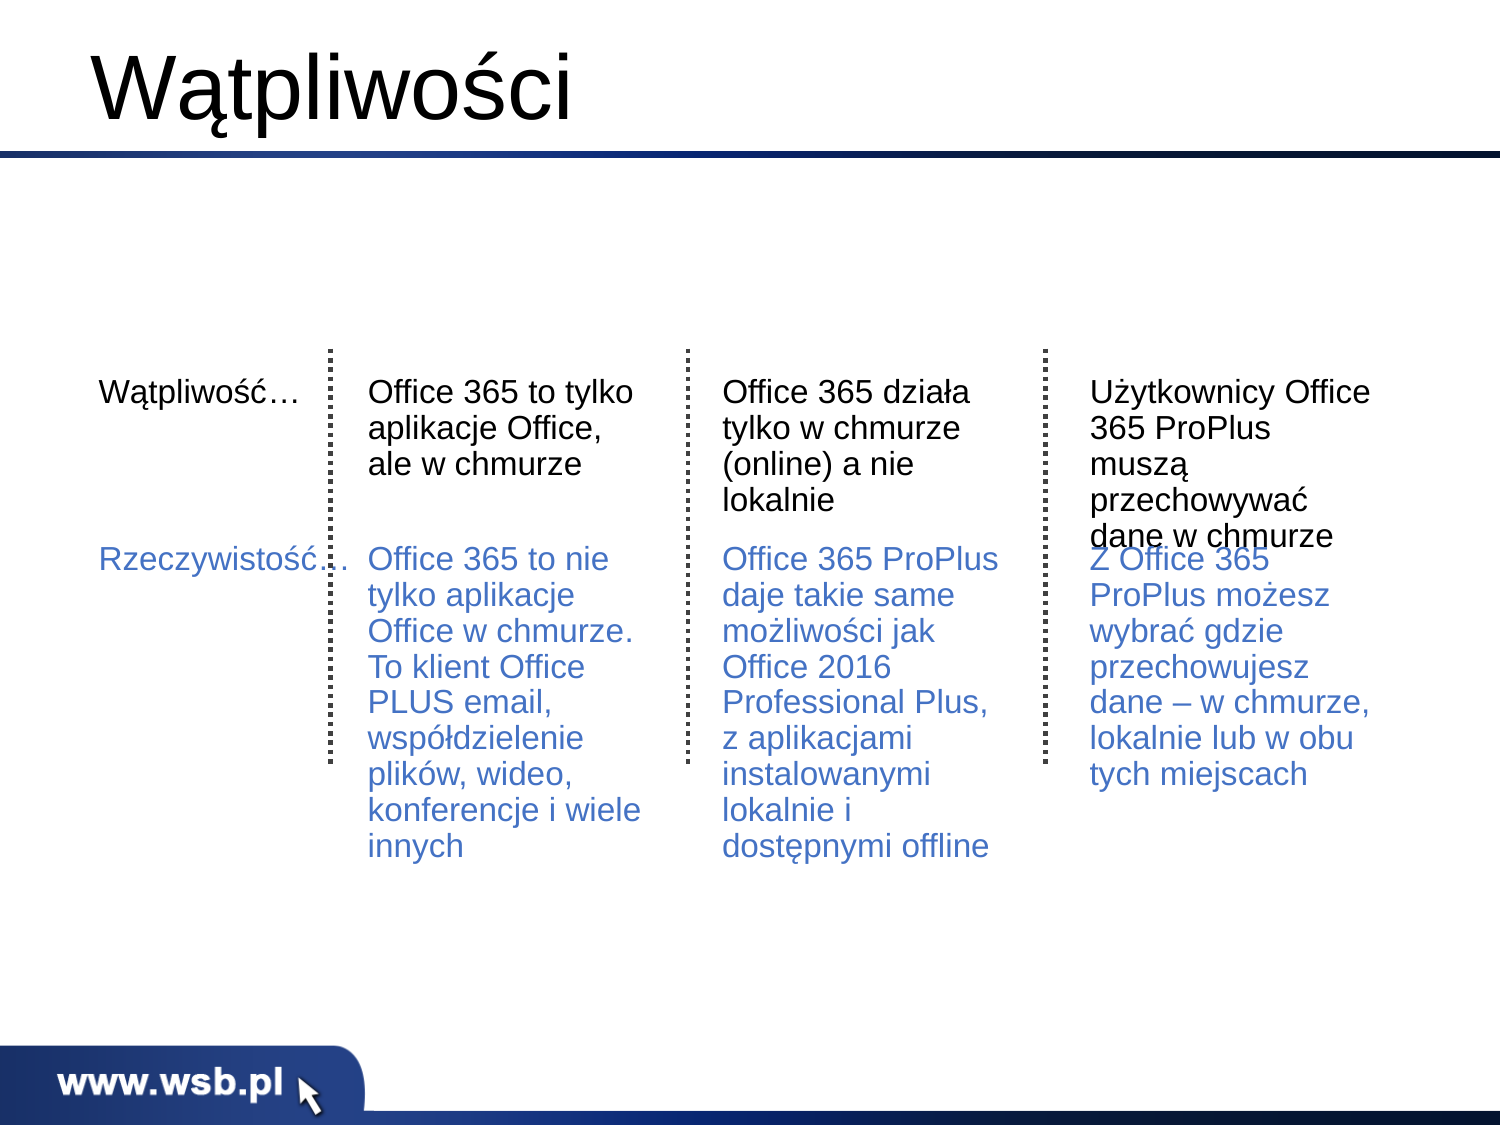

# Wątpliwości
Wątpliwość…
Office 365 to tylko aplikacje Office, ale w chmurze
Office 365 działa tylko w chmurze (online) a nie lokalnie
Użytkownicy Office 365 ProPlus muszą przechowywać dane w chmurze
Rzeczywistość…
Office 365 to nie tylko aplikacje Office w chmurze. To klient Office PLUS email, współdzielenie plików, wideo, konferencje i wiele innych
Office 365 ProPlus daje takie same możliwości jak Office 2016 Professional Plus, z aplikacjami instalowanymi lokalnie i dostępnymi offline
Z Office 365 ProPlus możesz wybrać gdzie przechowujesz dane – w chmurze, lokalnie lub w obu tych miejscach